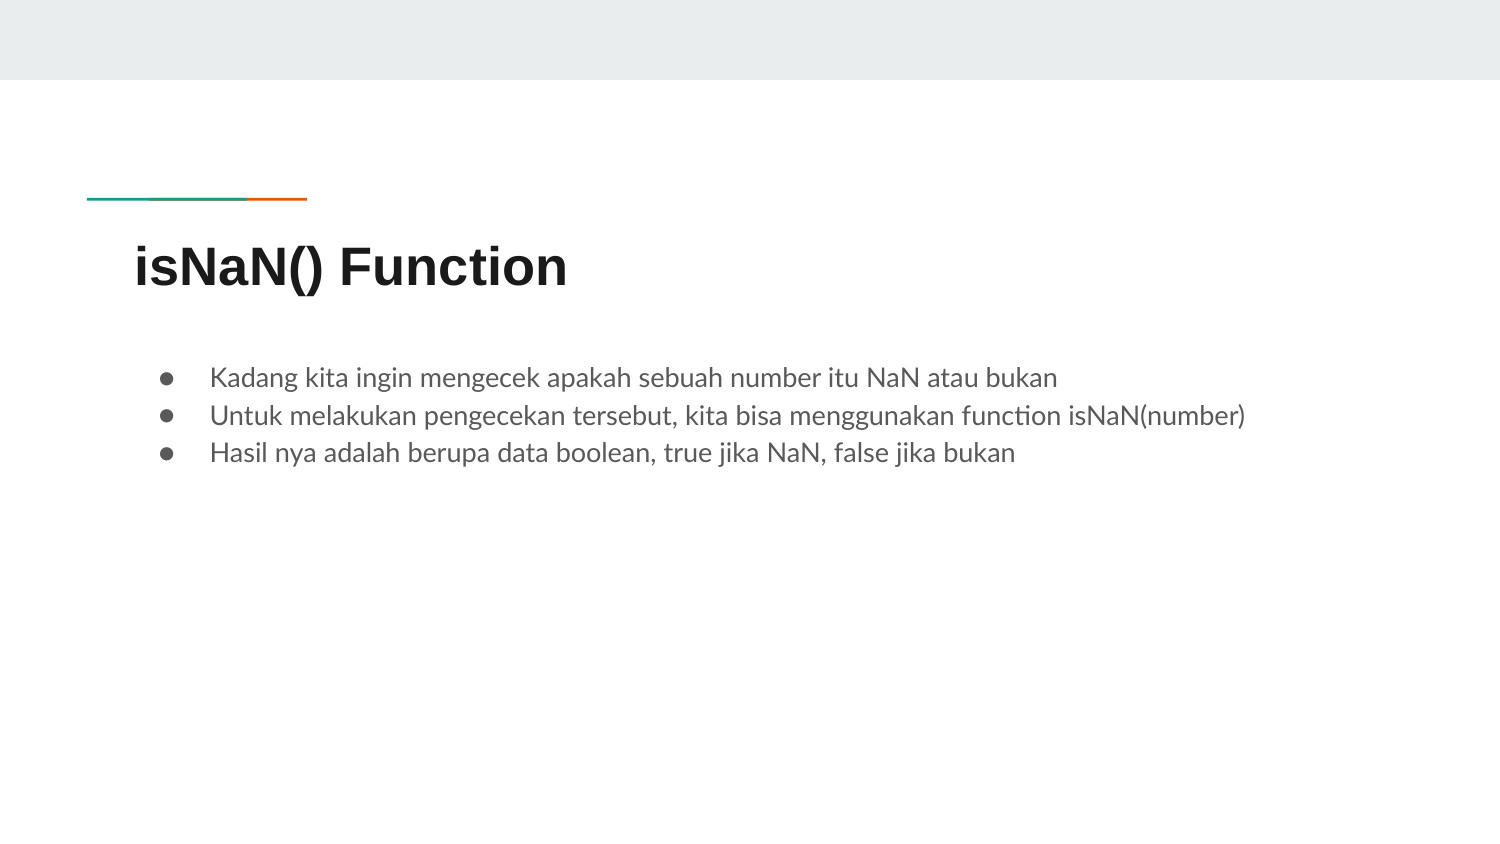

# isNaN() Function
Kadang kita ingin mengecek apakah sebuah number itu NaN atau bukan
Untuk melakukan pengecekan tersebut, kita bisa menggunakan function isNaN(number)
Hasil nya adalah berupa data boolean, true jika NaN, false jika bukan